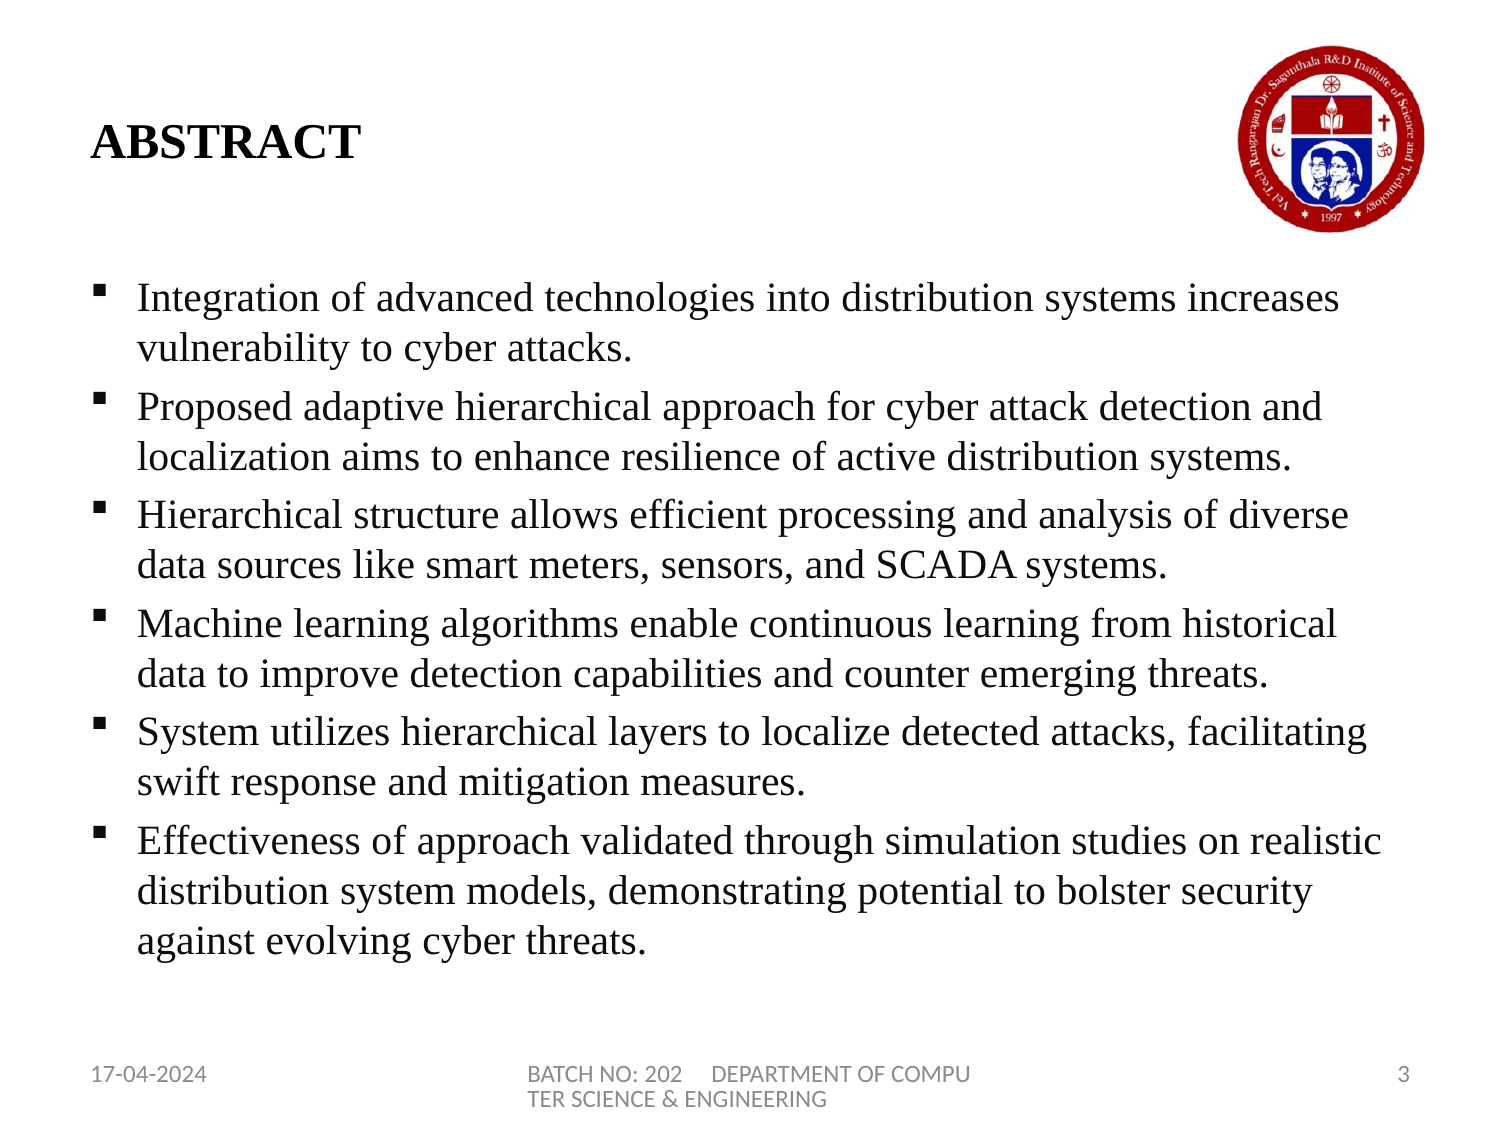

# ABSTRACT
Integration of advanced technologies into distribution systems increases vulnerability to cyber attacks.
Proposed adaptive hierarchical approach for cyber attack detection and localization aims to enhance resilience of active distribution systems.
Hierarchical structure allows efficient processing and analysis of diverse data sources like smart meters, sensors, and SCADA systems.
Machine learning algorithms enable continuous learning from historical data to improve detection capabilities and counter emerging threats.
System utilizes hierarchical layers to localize detected attacks, facilitating swift response and mitigation measures.
Effectiveness of approach validated through simulation studies on realistic distribution system models, demonstrating potential to bolster security against evolving cyber threats.
17-04-2024
BATCH NO: 202     DEPARTMENT OF COMPUTER SCIENCE & ENGINEERING
3